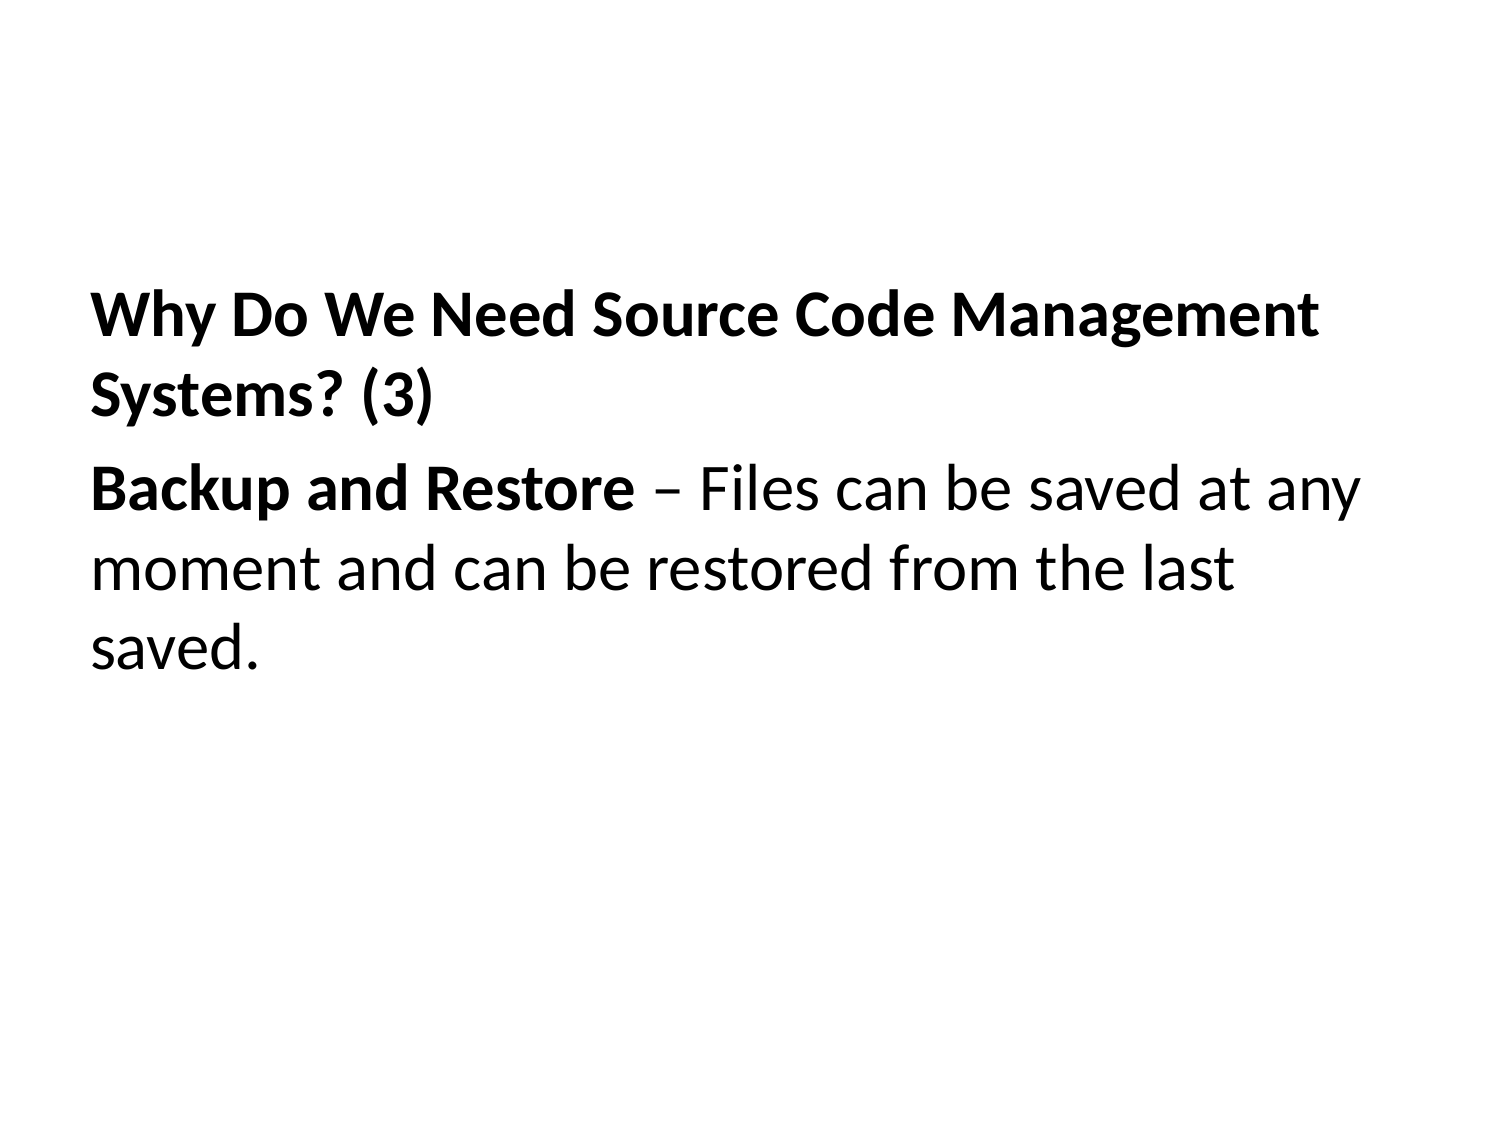

Why Do We Need Source Code Management Systems? (3)
Backup and Restore – Files can be saved at any moment and can be restored from the last saved.